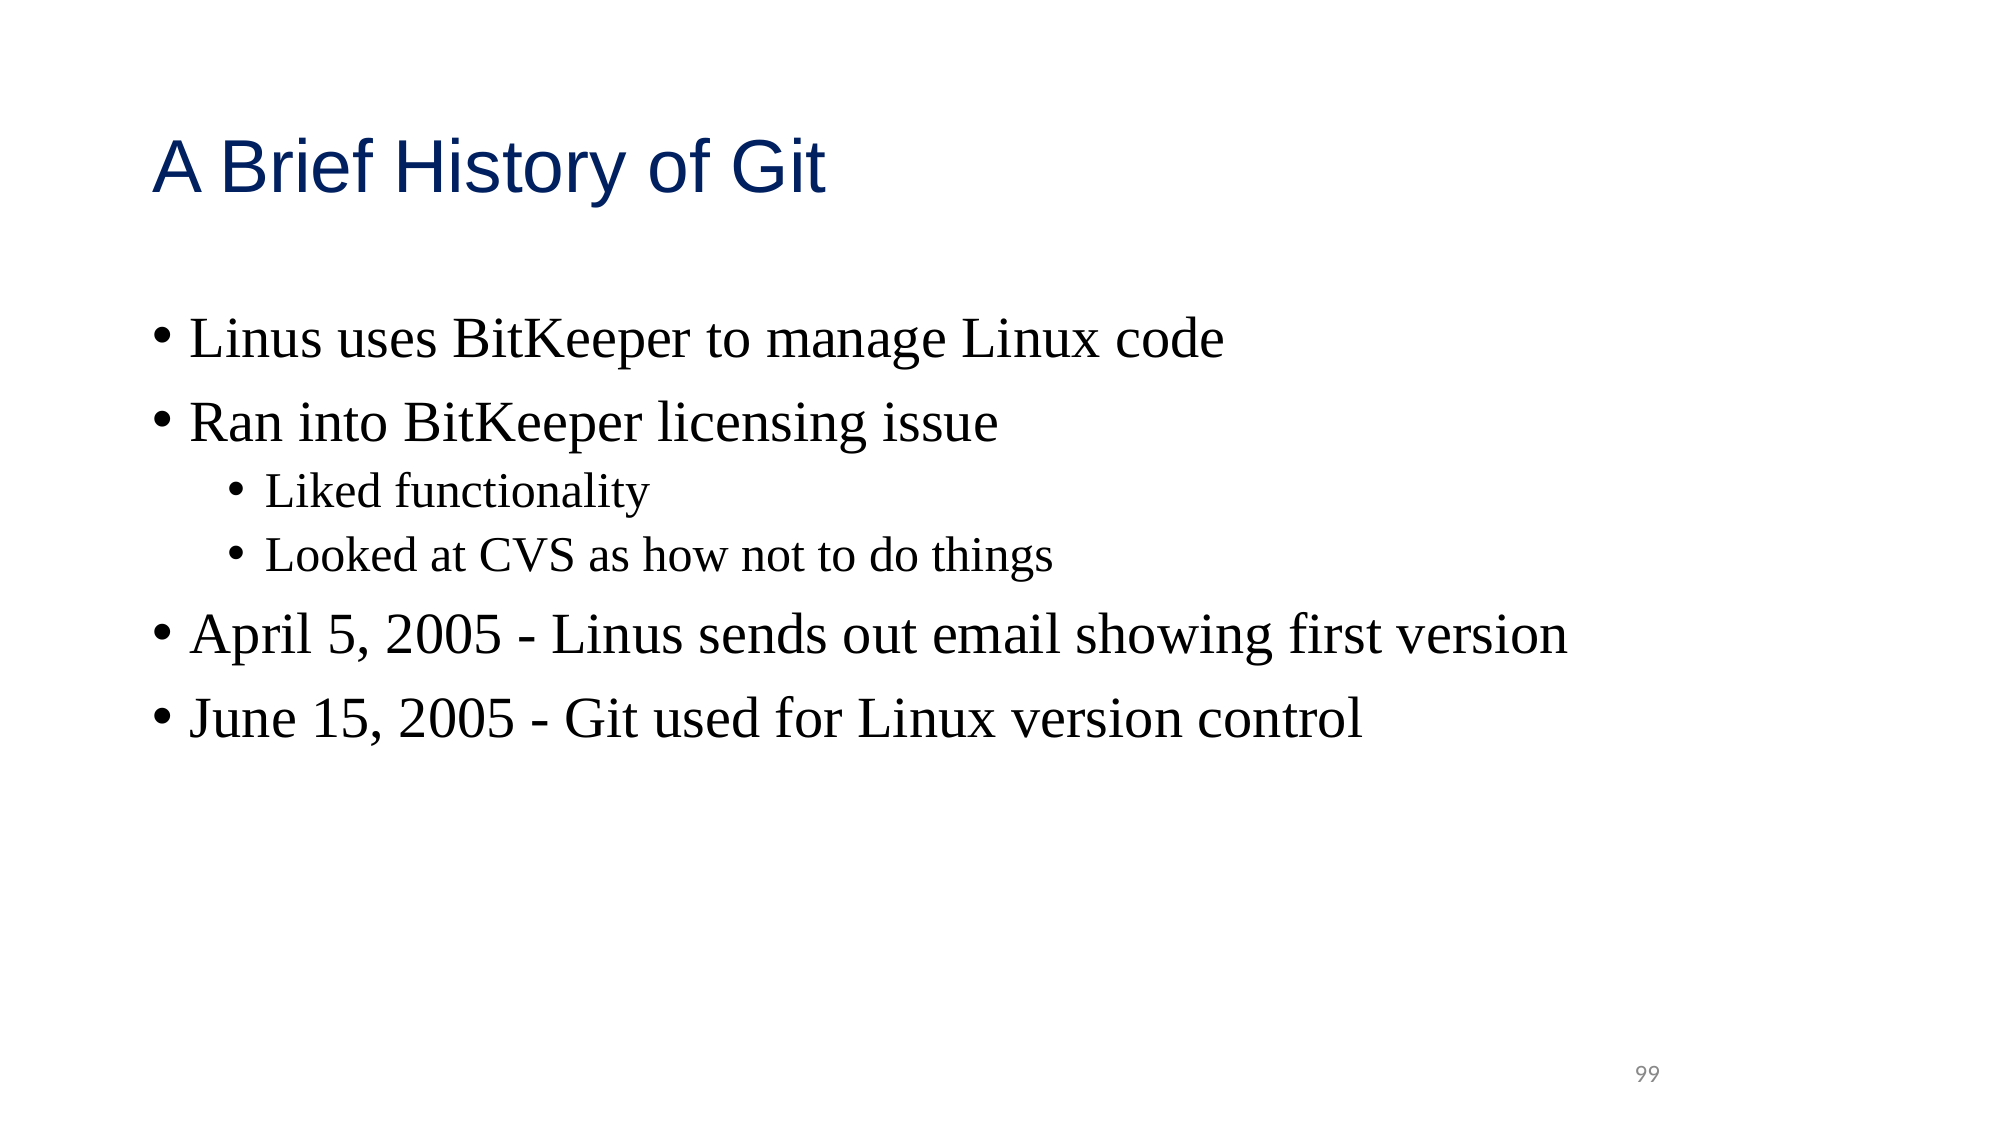

# A Brief History of Git
Linus uses BitKeeper to manage Linux code
Ran into BitKeeper licensing issue
Liked functionality
Looked at CVS as how not to do things
April 5, 2005 - Linus sends out email showing first version
June 15, 2005 - Git used for Linux version control
99